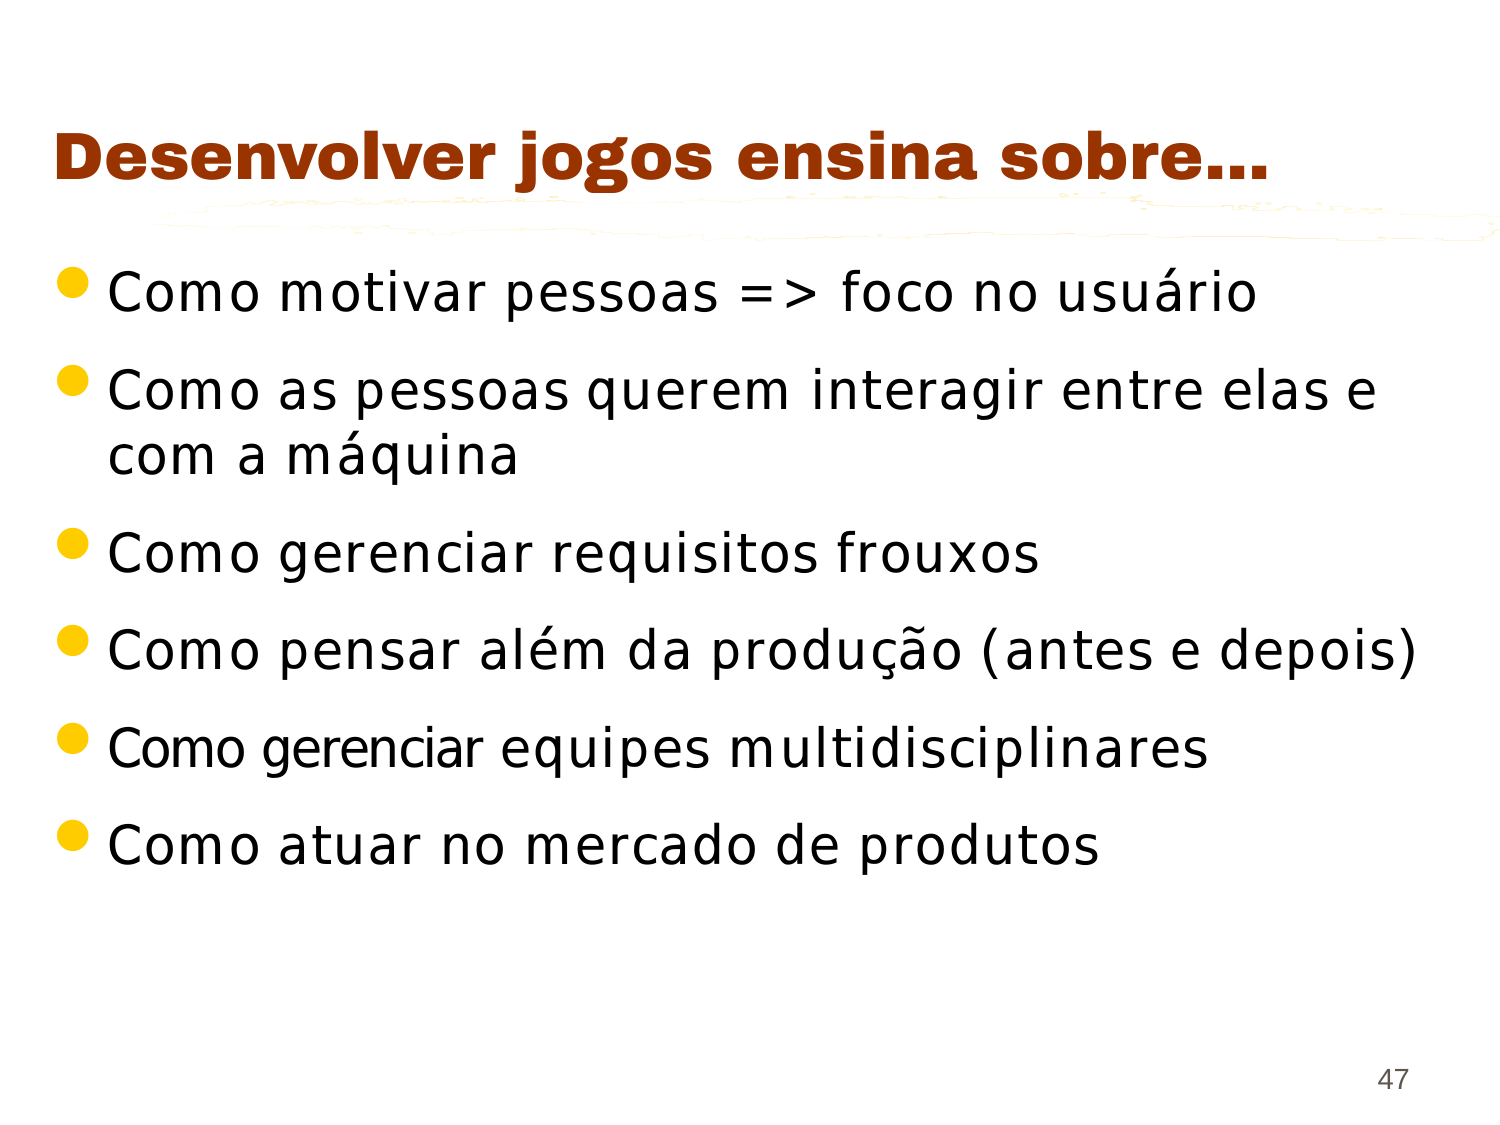

# Desenvolver jogos ensina sobre...
Como motivar pessoas => foco no usuário
Como as pessoas querem interagir entre elas e com a máquina
Como gerenciar requisitos frouxos
Como pensar além da produção (antes e depois)
Como gerenciar equipes multidisciplinares
Como atuar no mercado de produtos
47